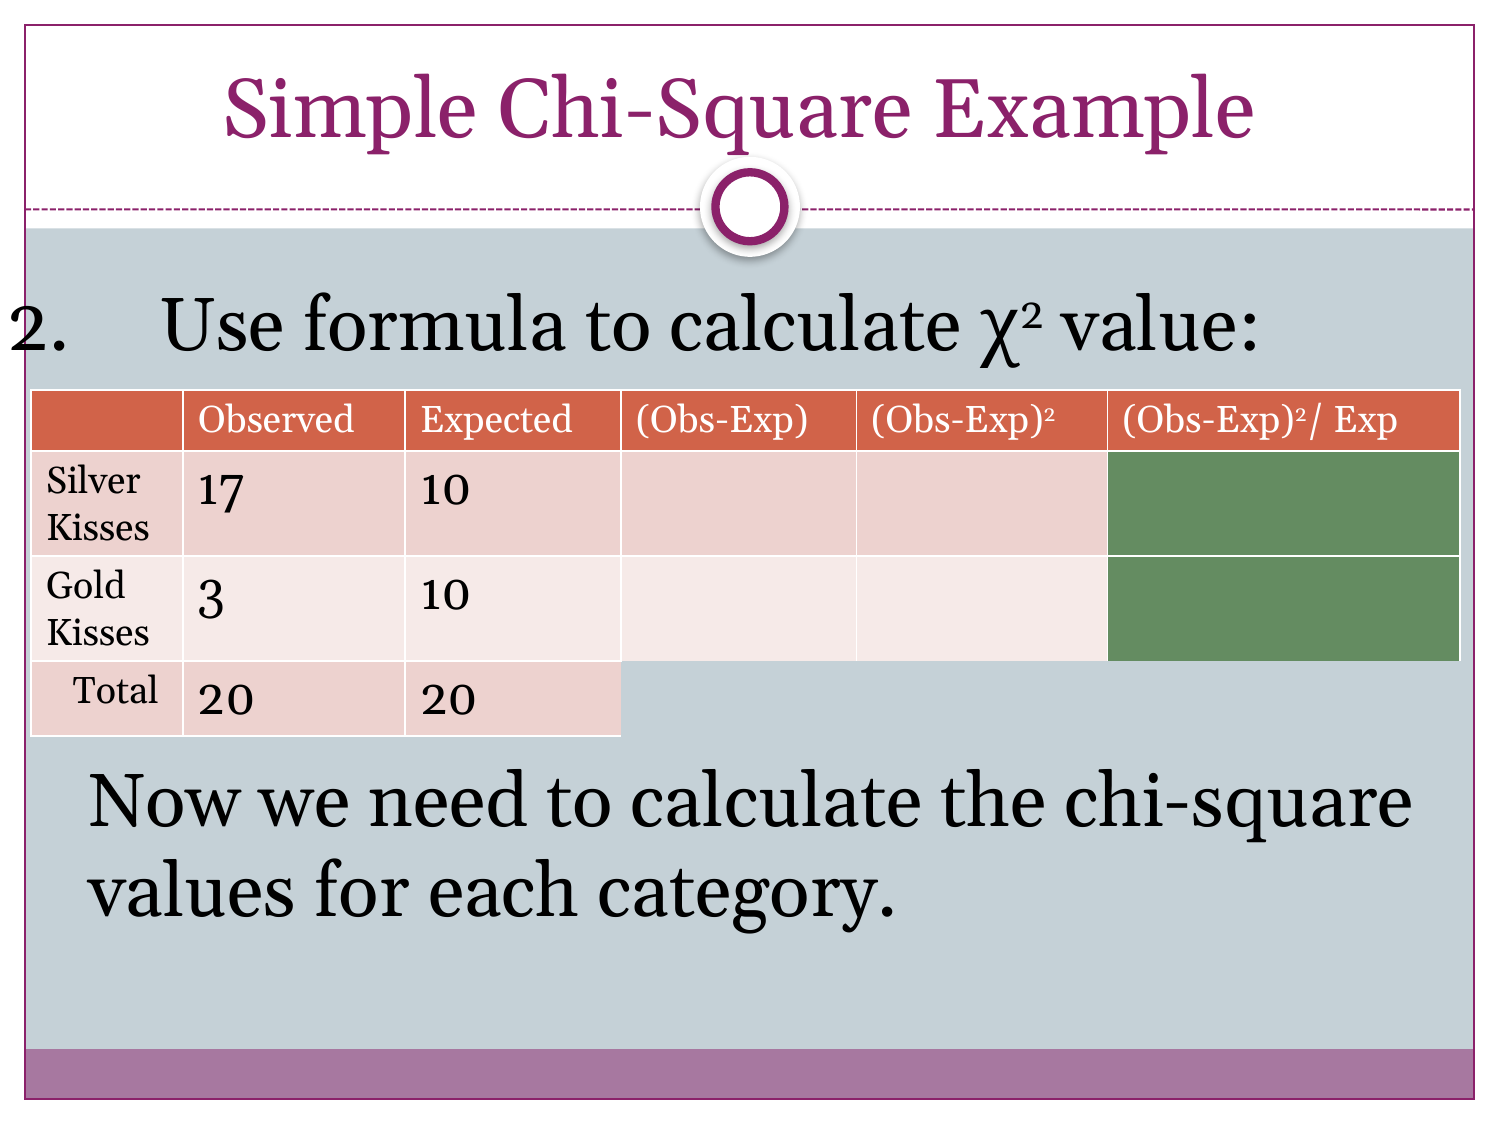

# Simple Chi-Square Example
2.     Use formula to calculate χ2 value:
|  | Observed | Expected | (Obs-Exp) | (Obs-Exp)2 | (Obs-Exp)2/ Exp |
| --- | --- | --- | --- | --- | --- |
| Silver Kisses | 17 | 10 |  |  |  |
| Gold Kisses | 3 | 10 |  |  |  |
| Total | 20 | 20 |  |  |  |
Now we need to calculate the chi-square values for each category.